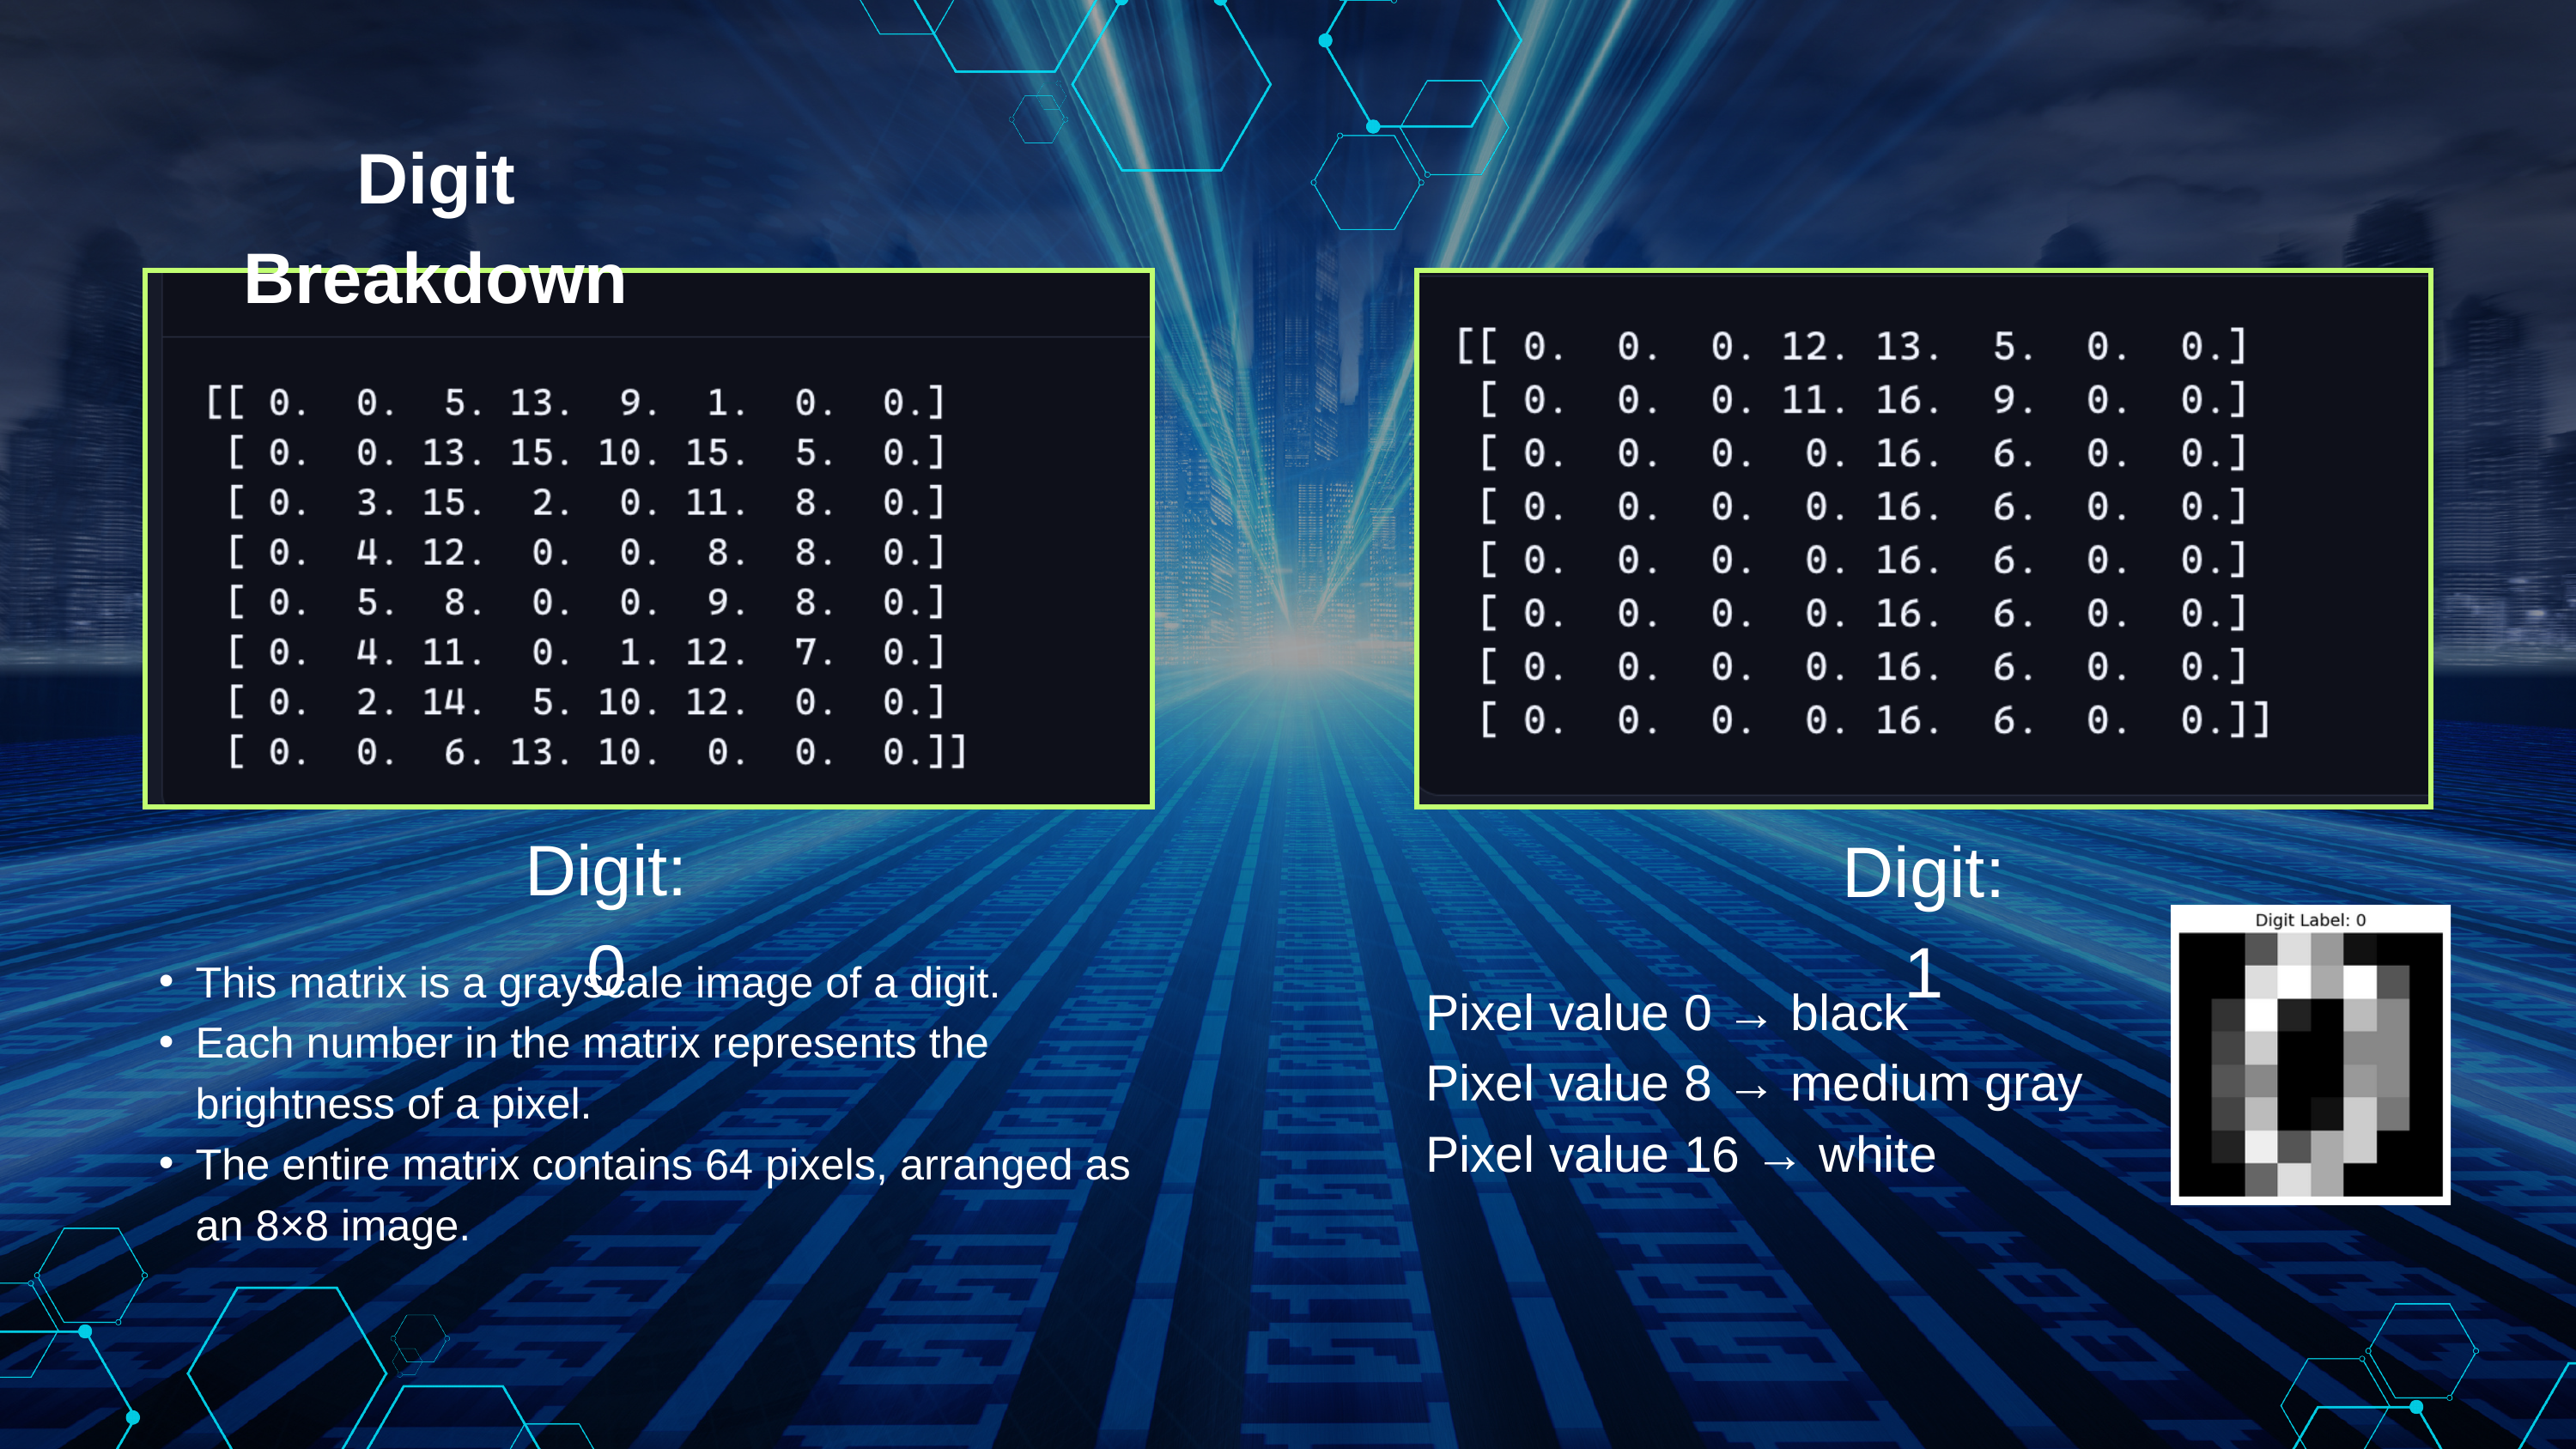

Digit Breakdown

Digit: 0
Digit: 1

This matrix is a grayscale image of a digit.
Each number in the matrix represents the brightness of a pixel.
The entire matrix contains 64 pixels, arranged as an 8×8 image.

Pixel value 0 → black
Pixel value 8 → medium gray
Pixel value 16 → white